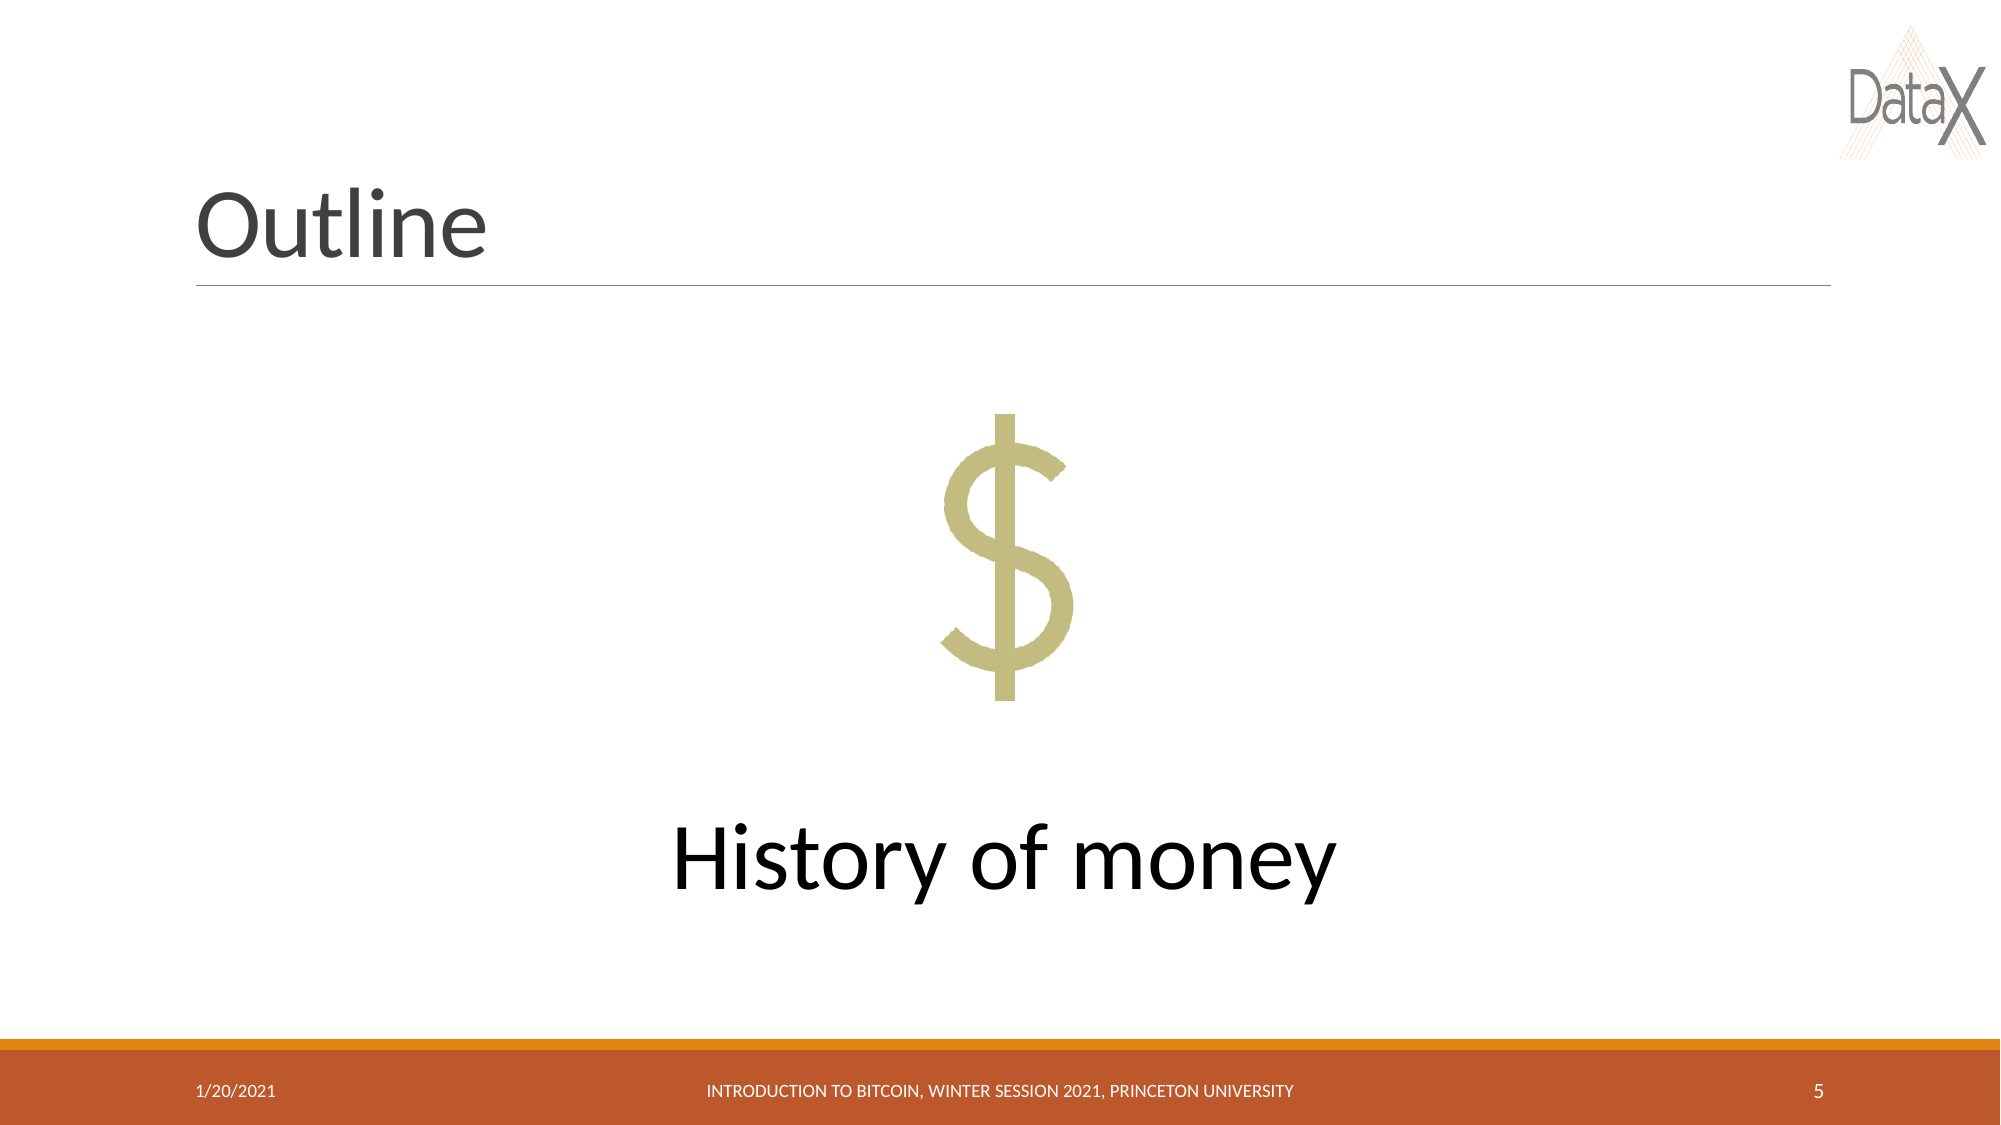

# Outline
History of money
1/20/2021
Introduction to Bitcoin, Winter session 2021, Princeton University
5